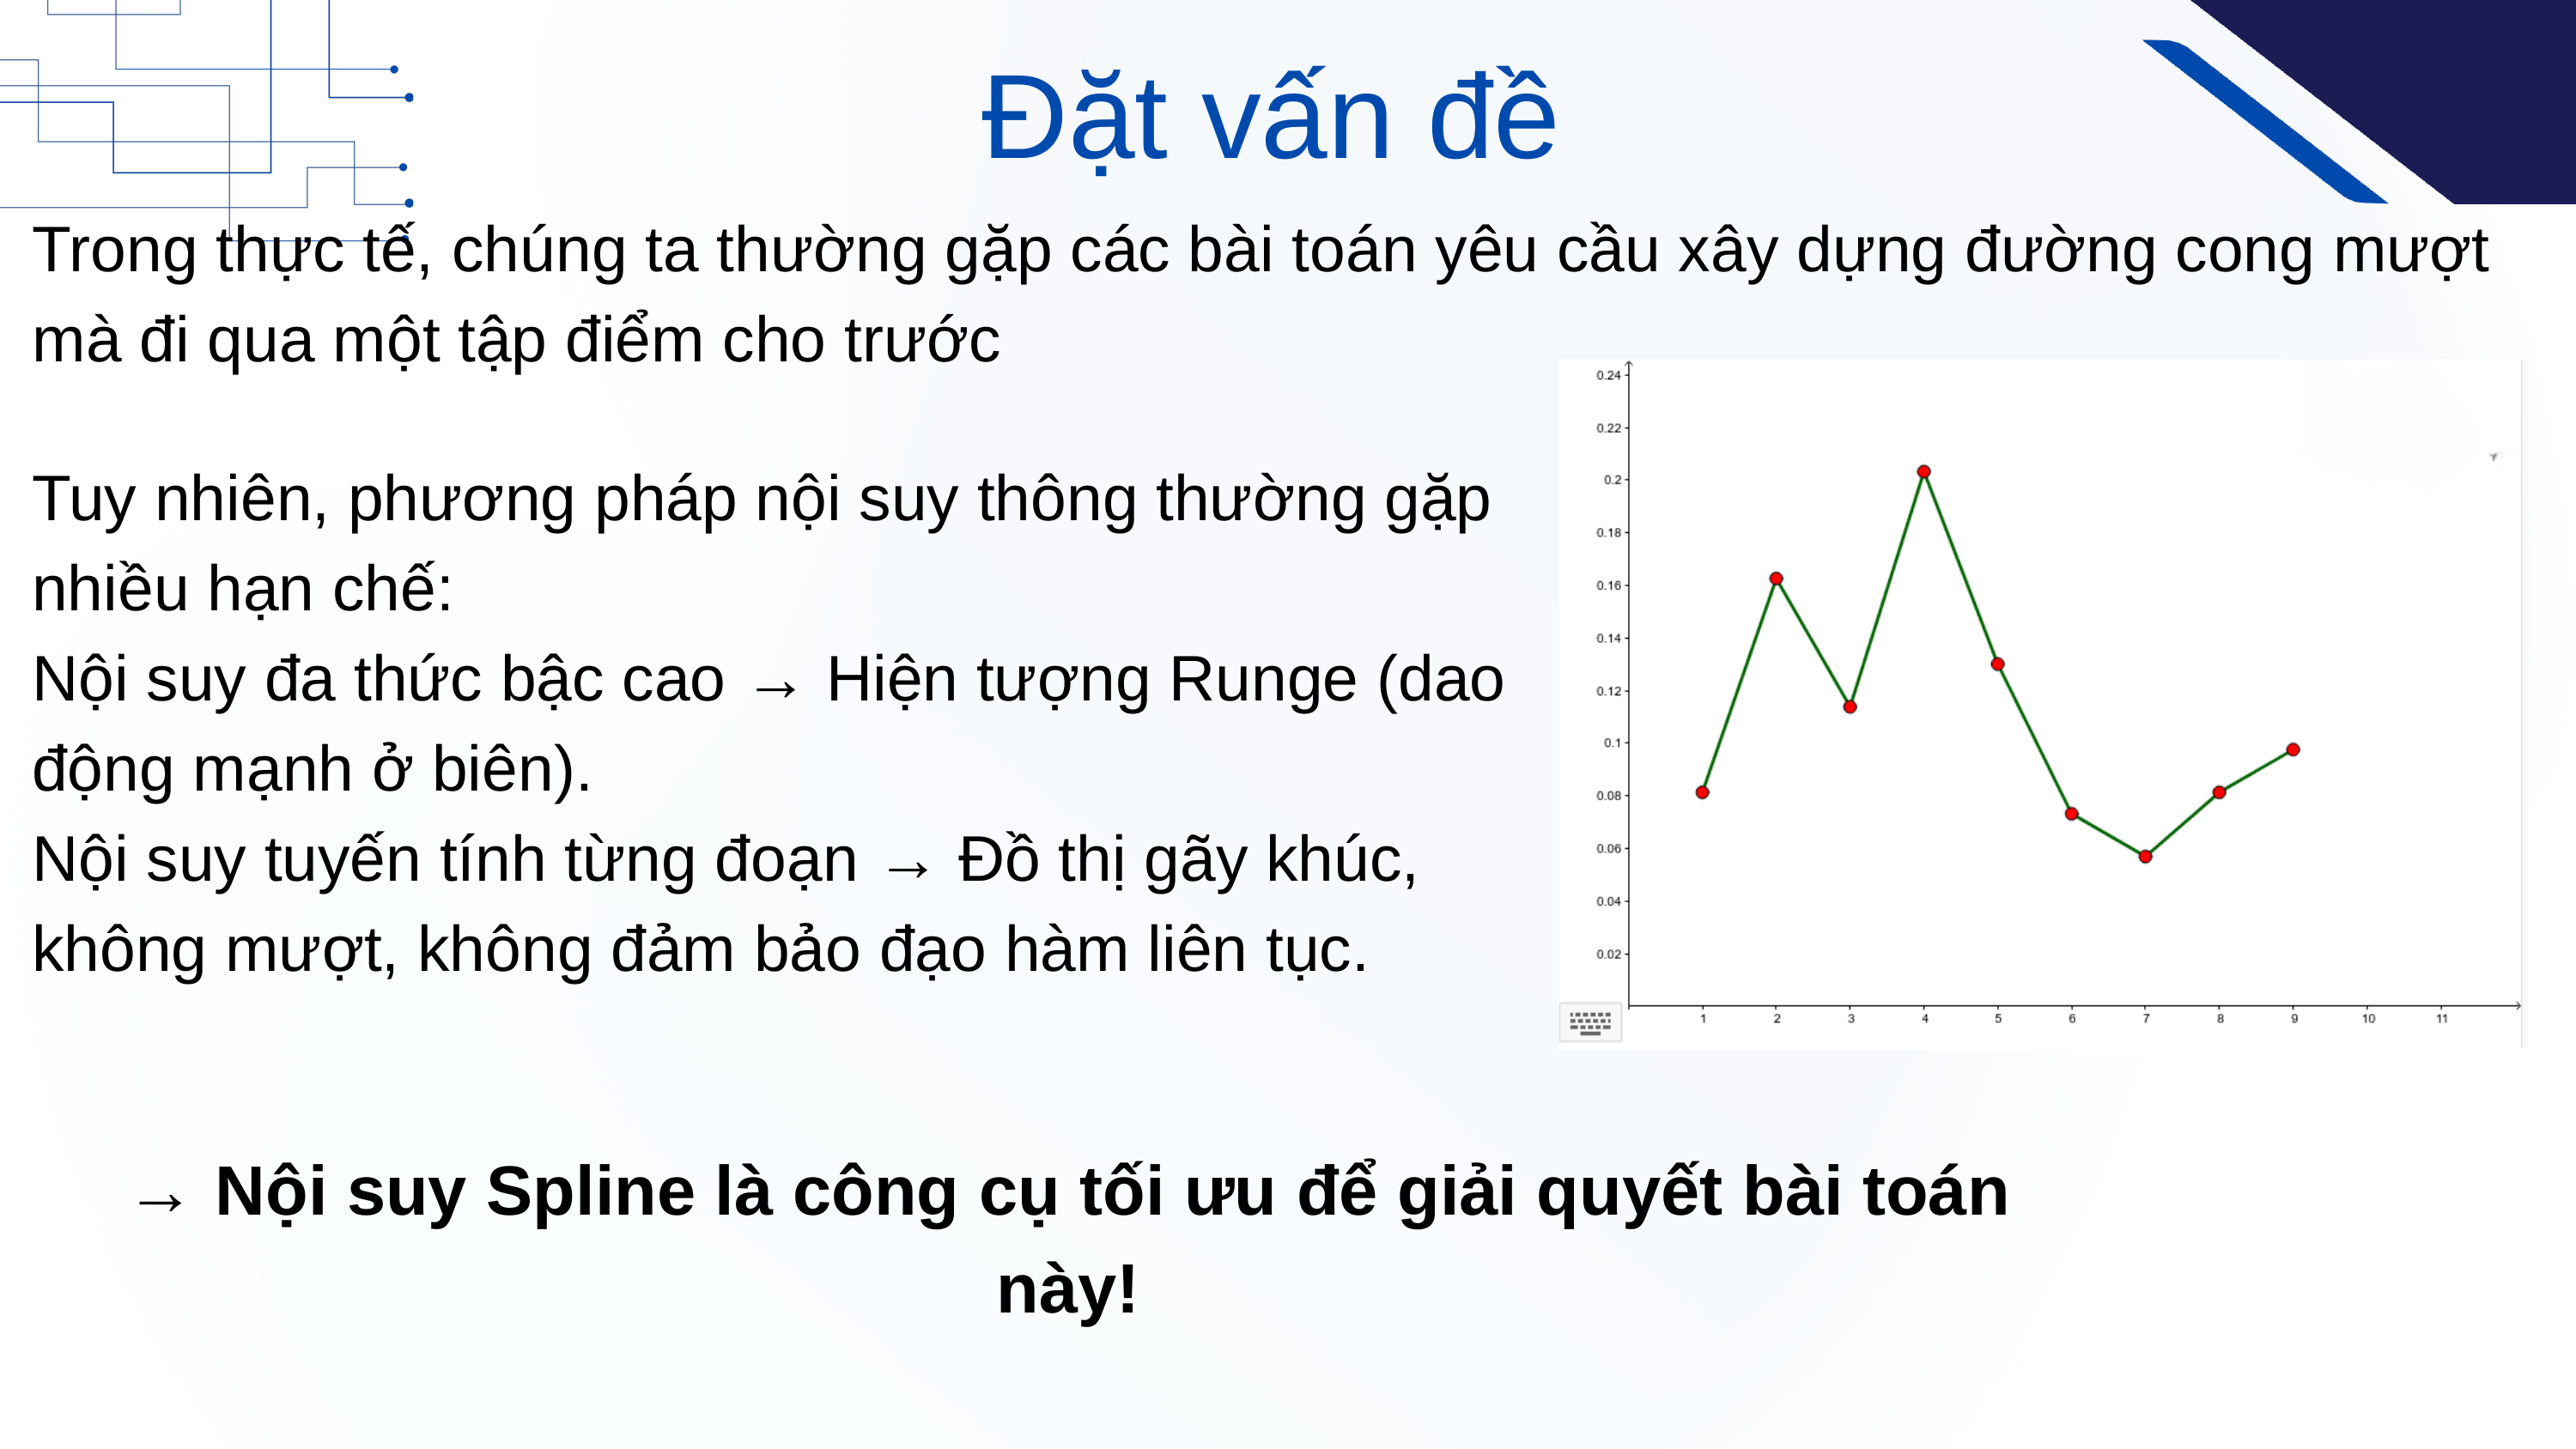

Đặt vấn đề
Trong thực tế, chúng ta thường gặp các bài toán yêu cầu xây dựng đường cong mượt mà đi qua một tập điểm cho trước

Tuy nhiên, phương pháp nội suy thông thường gặp nhiều hạn chế:
Nội suy đa thức bậc cao → Hiện tượng Runge (dao động mạnh ở biên).
Nội suy tuyến tính từng đoạn → Đồ thị gãy khúc, không mượt, không đảm bảo đạo hàm liên tục.
→ Nội suy Spline là công cụ tối ưu để giải quyết bài toán này!